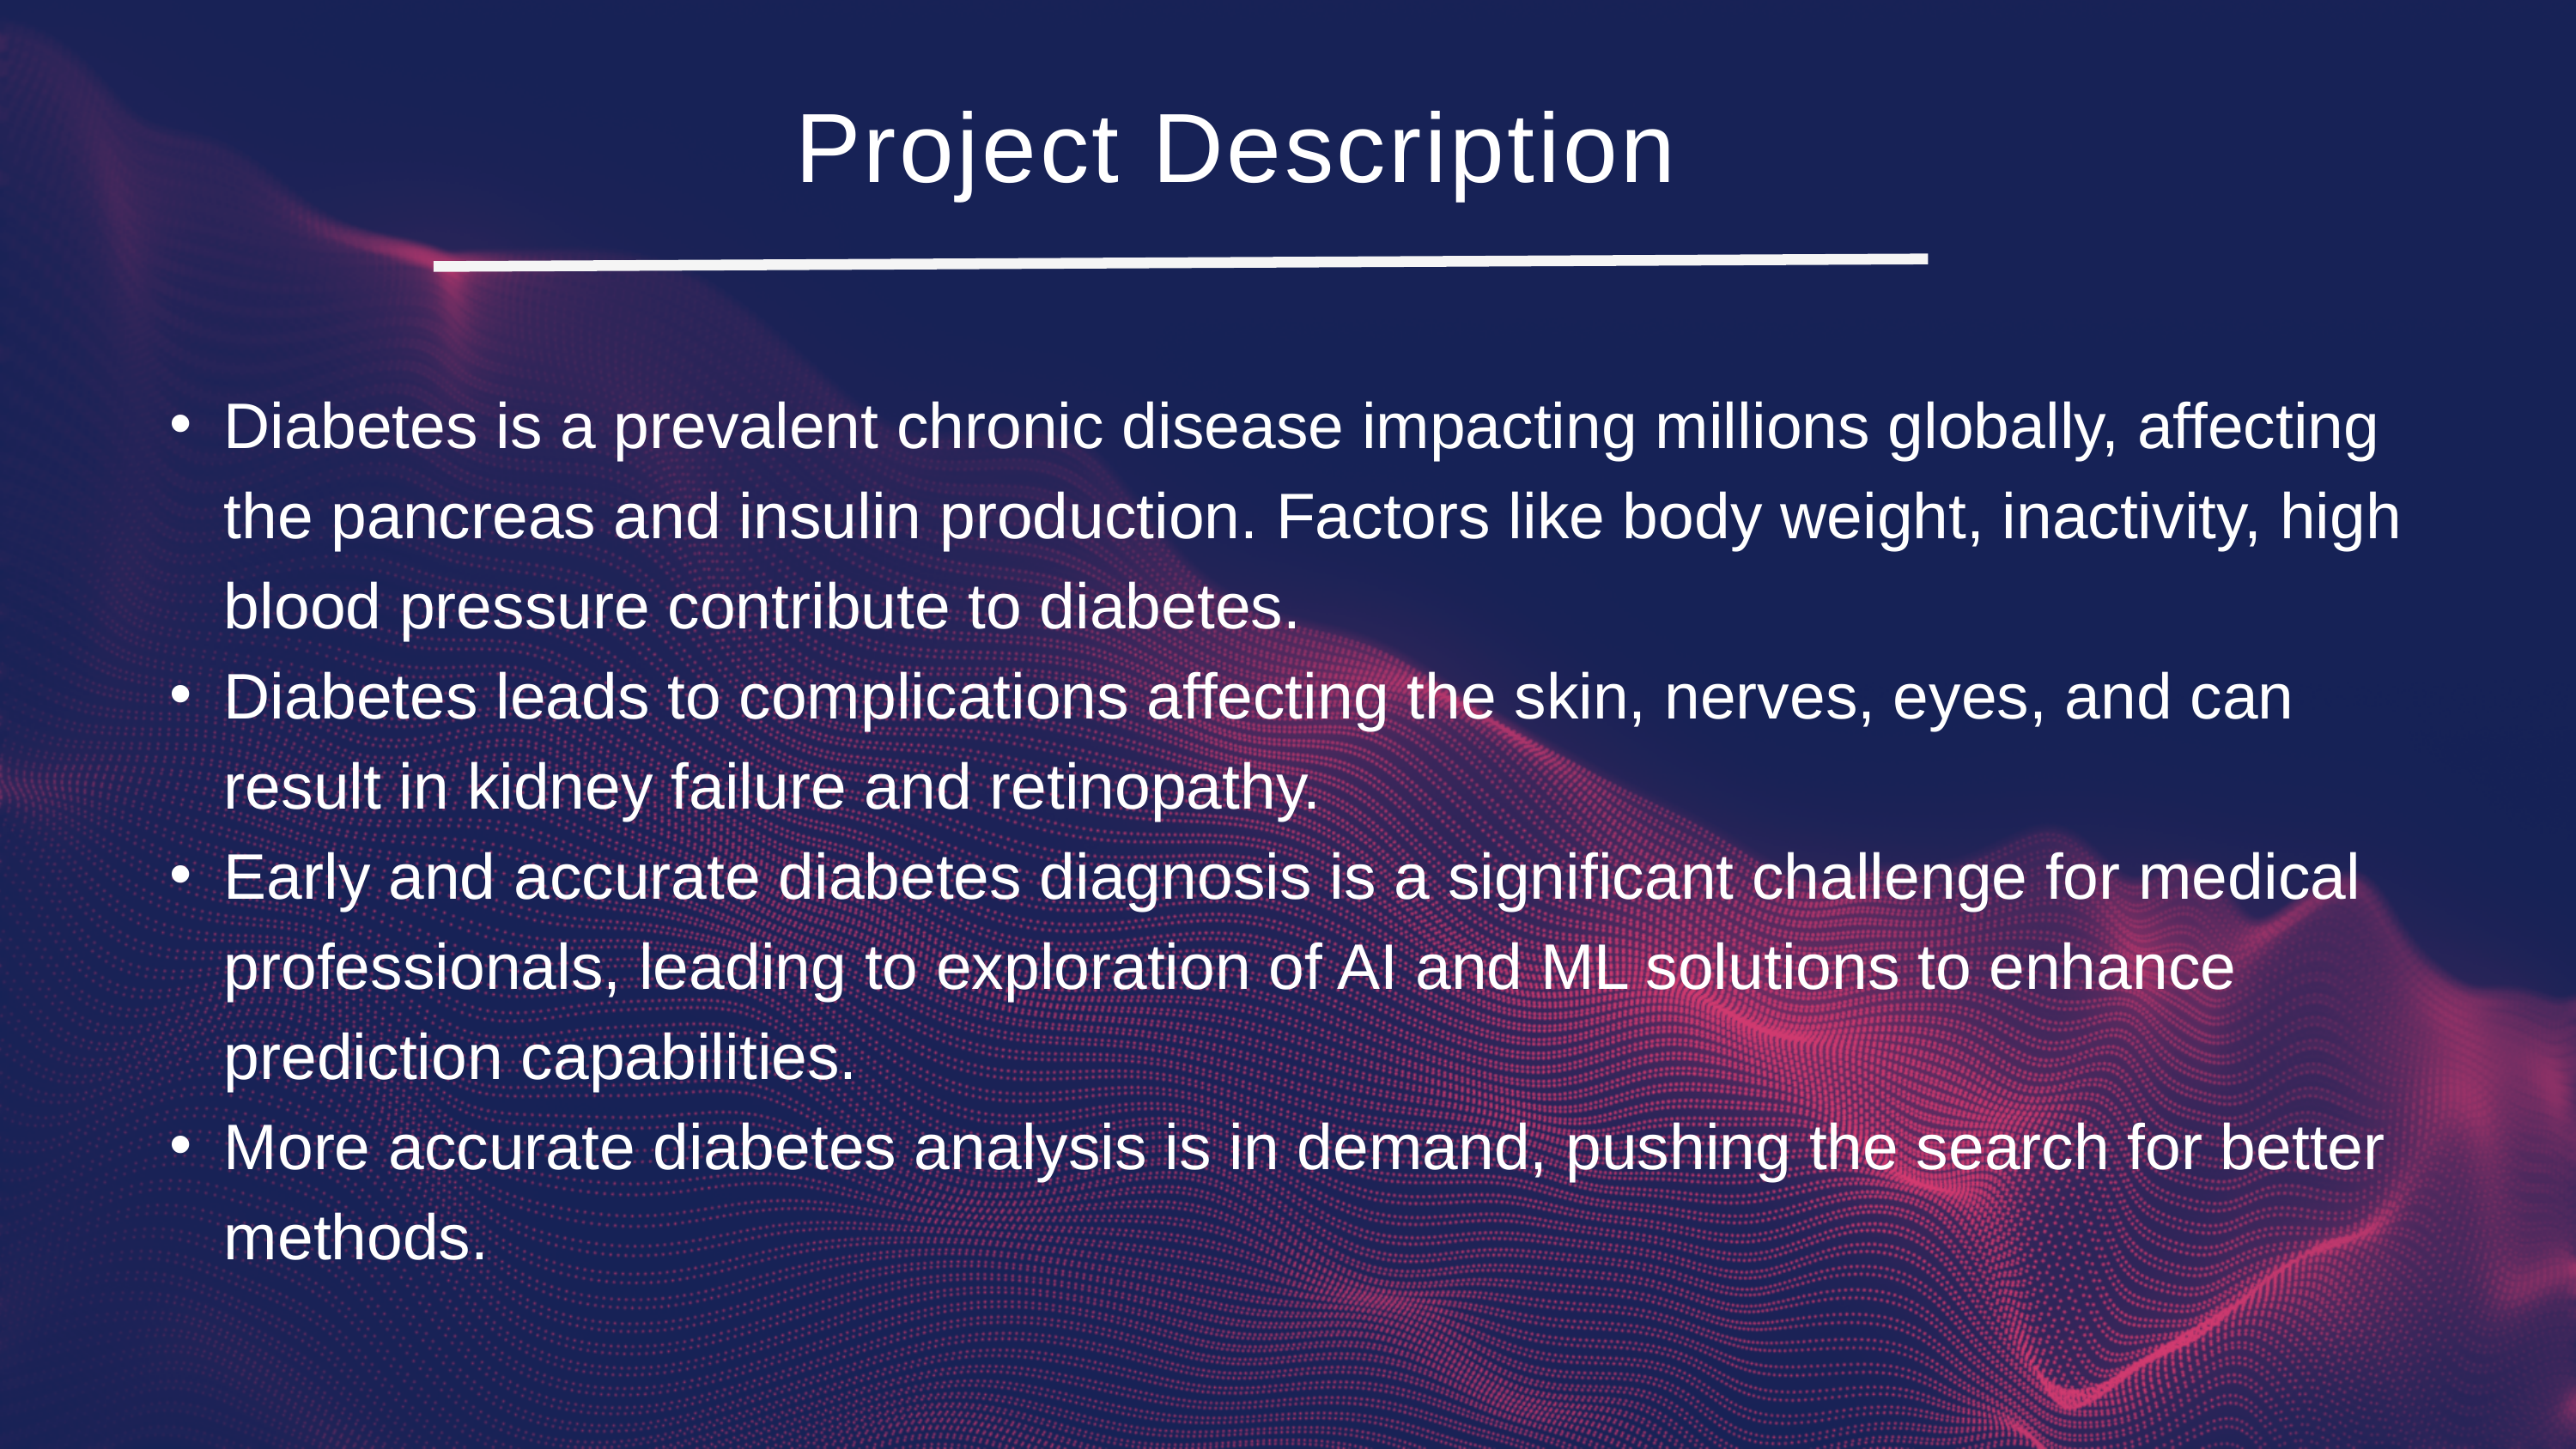

Project Description

Diabetes is a prevalent chronic disease impacting millions globally, affecting the pancreas and insulin production. Factors like body weight, inactivity, high blood pressure contribute to diabetes.
Diabetes leads to complications affecting the skin, nerves, eyes, and can result in kidney failure and retinopathy.
Early and accurate diabetes diagnosis is a significant challenge for medical professionals, leading to exploration of AI and ML solutions to enhance prediction capabilities.
More accurate diabetes analysis is in demand, pushing the search for better methods.